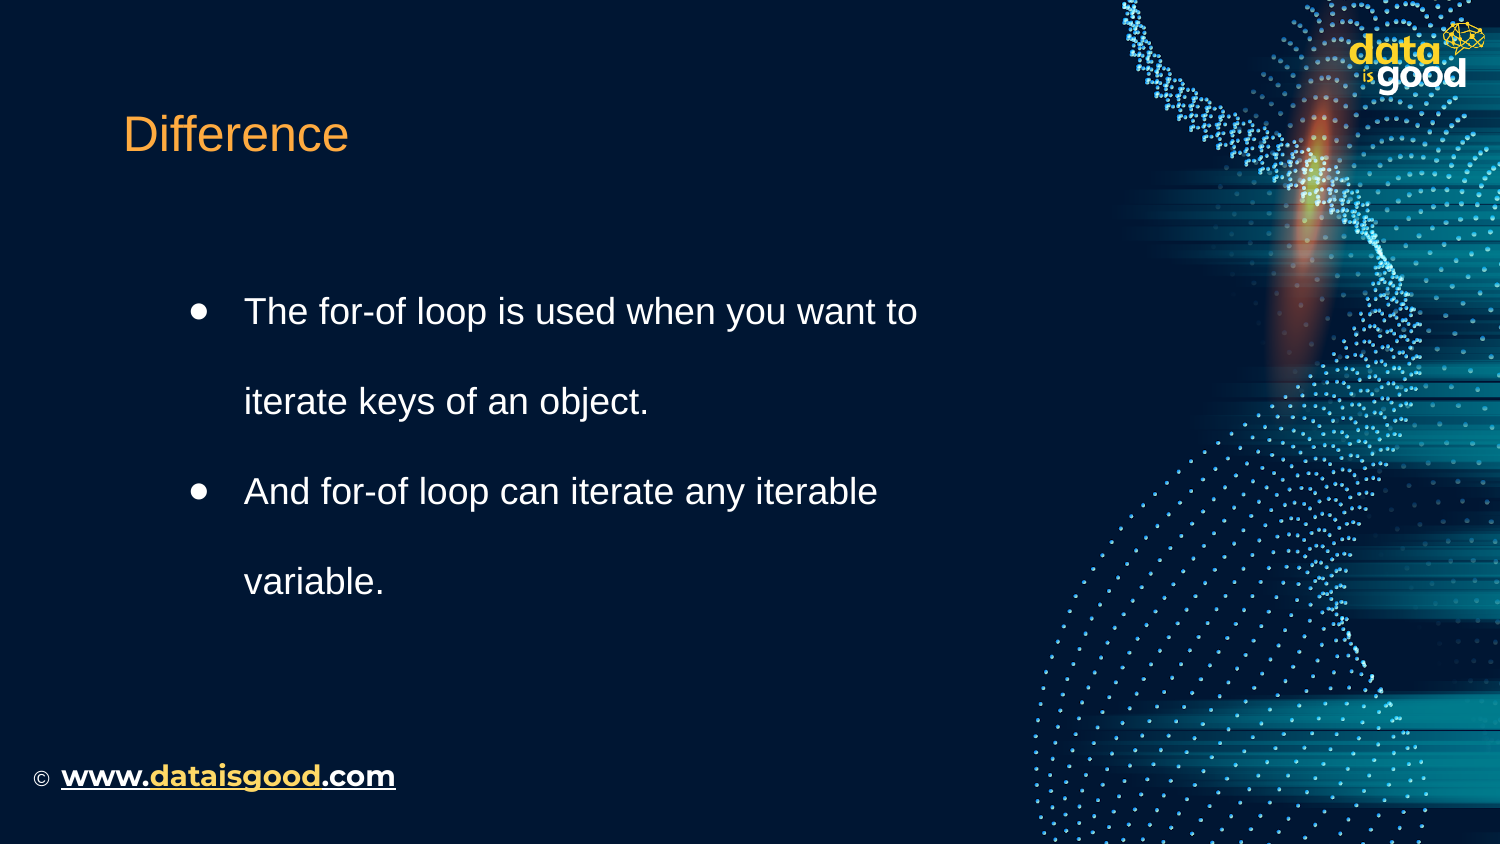

# Difference
The for-of loop is used when you want to iterate keys of an object.
And for-of loop can iterate any iterable variable.